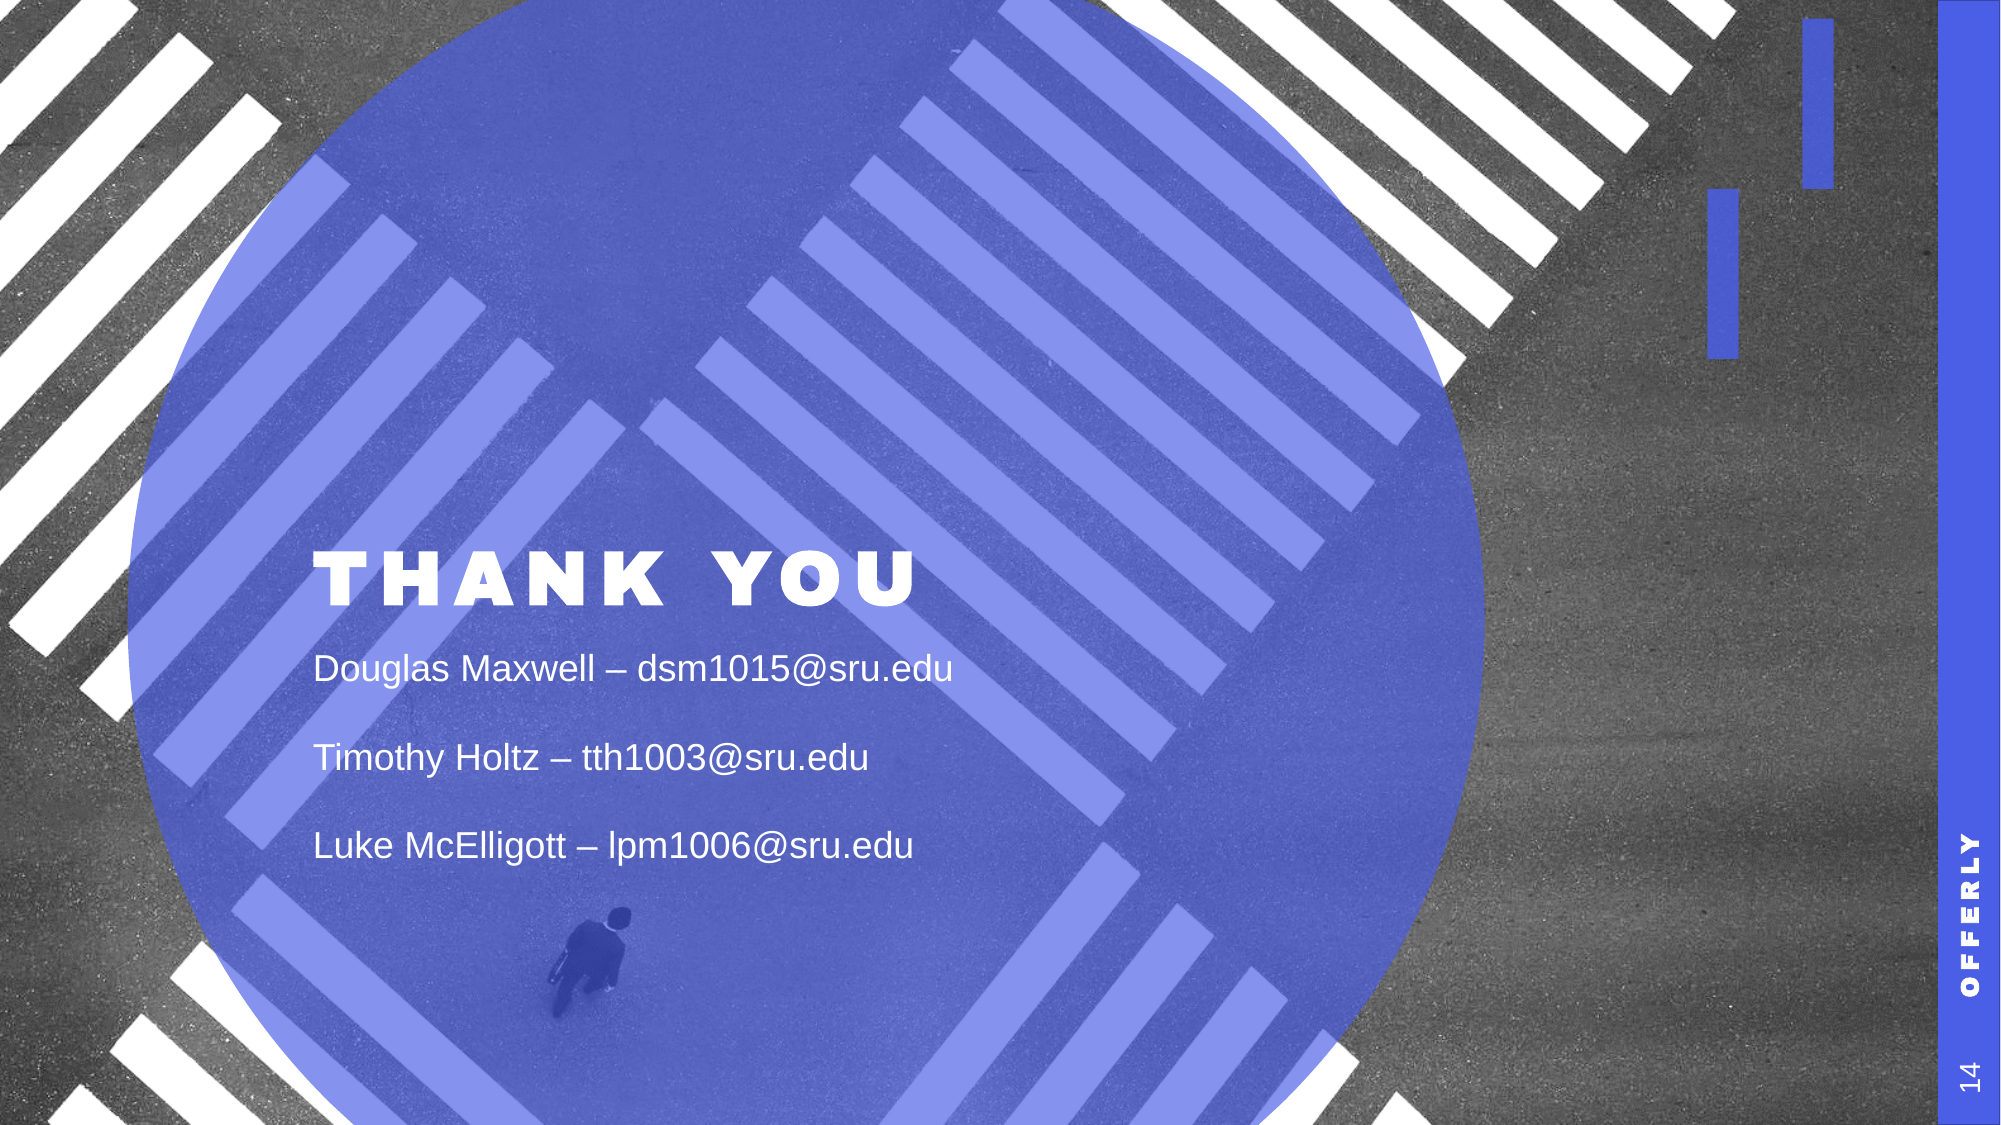

# THANK YOU
offerly
Douglas Maxwell – dsm1015@sru.edu
Timothy Holtz – tth1003@sru.edu
Luke McElligott – lpm1006@sru.edu

14